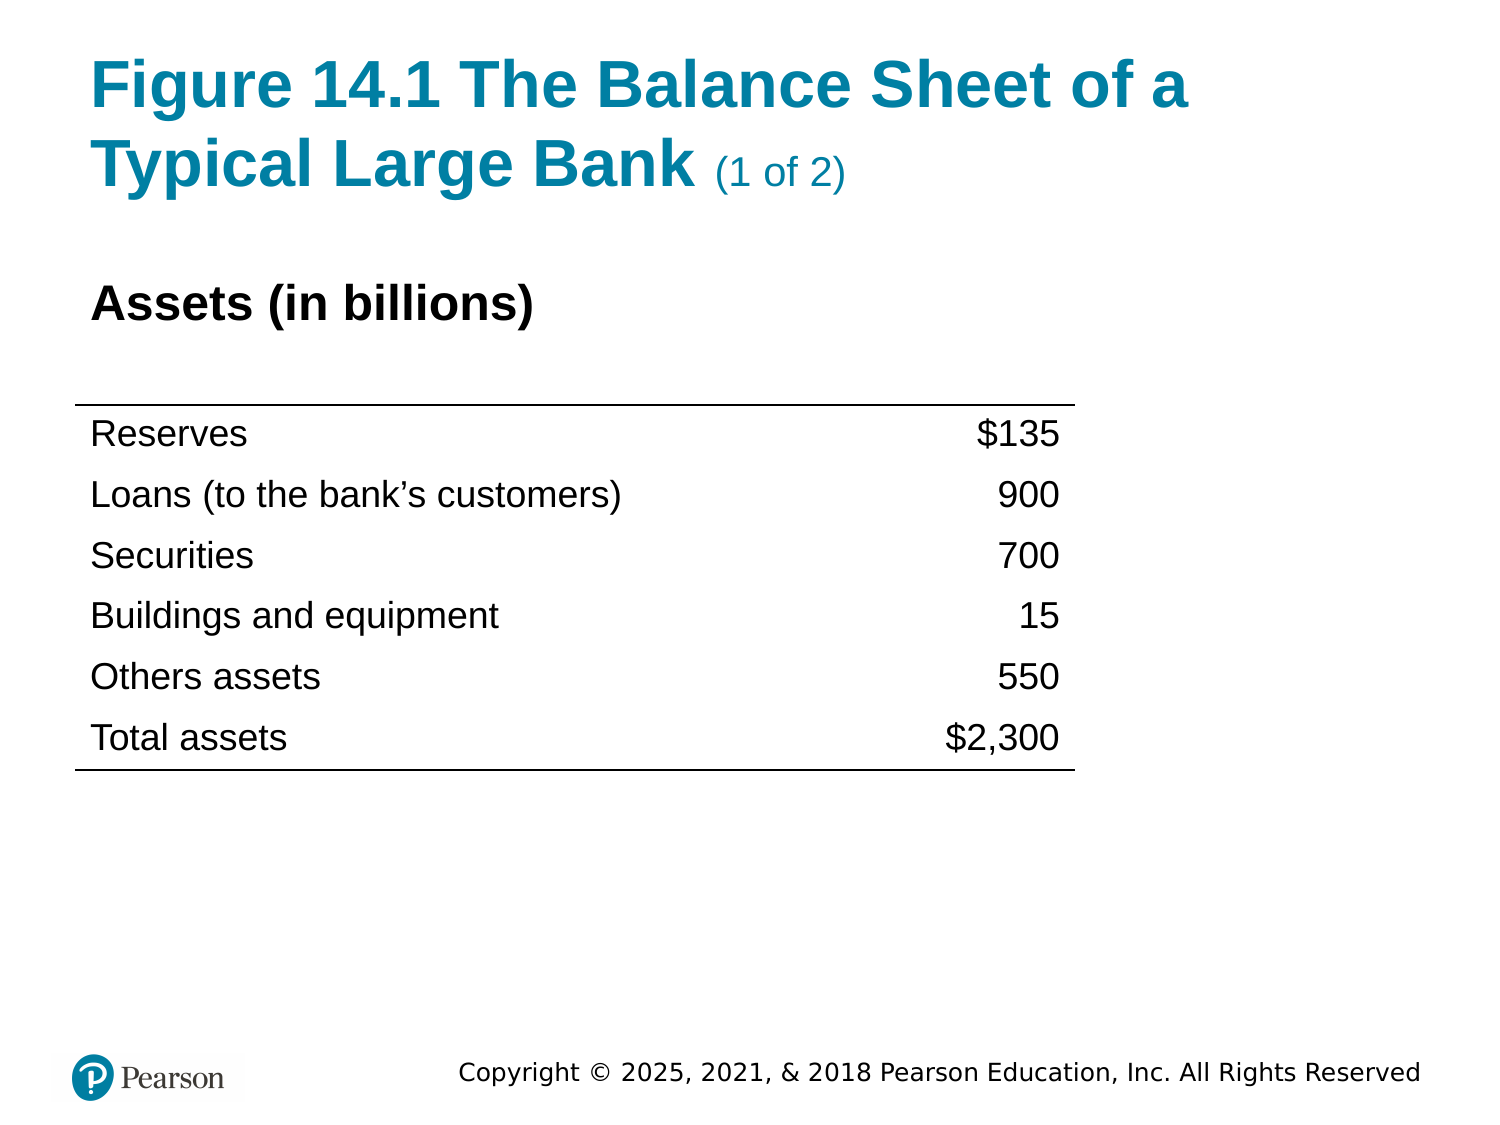

# Figure 14.1 The Balance Sheet of a Typical Large Bank (1 of 2)
Assets (in billions)
| Reserves | $135 |
| --- | --- |
| Loans (to the bank’s customers) | 900 |
| Securities | 700 |
| Buildings and equipment | 15 |
| Others assets | 550 |
| Total assets | $2,300 |